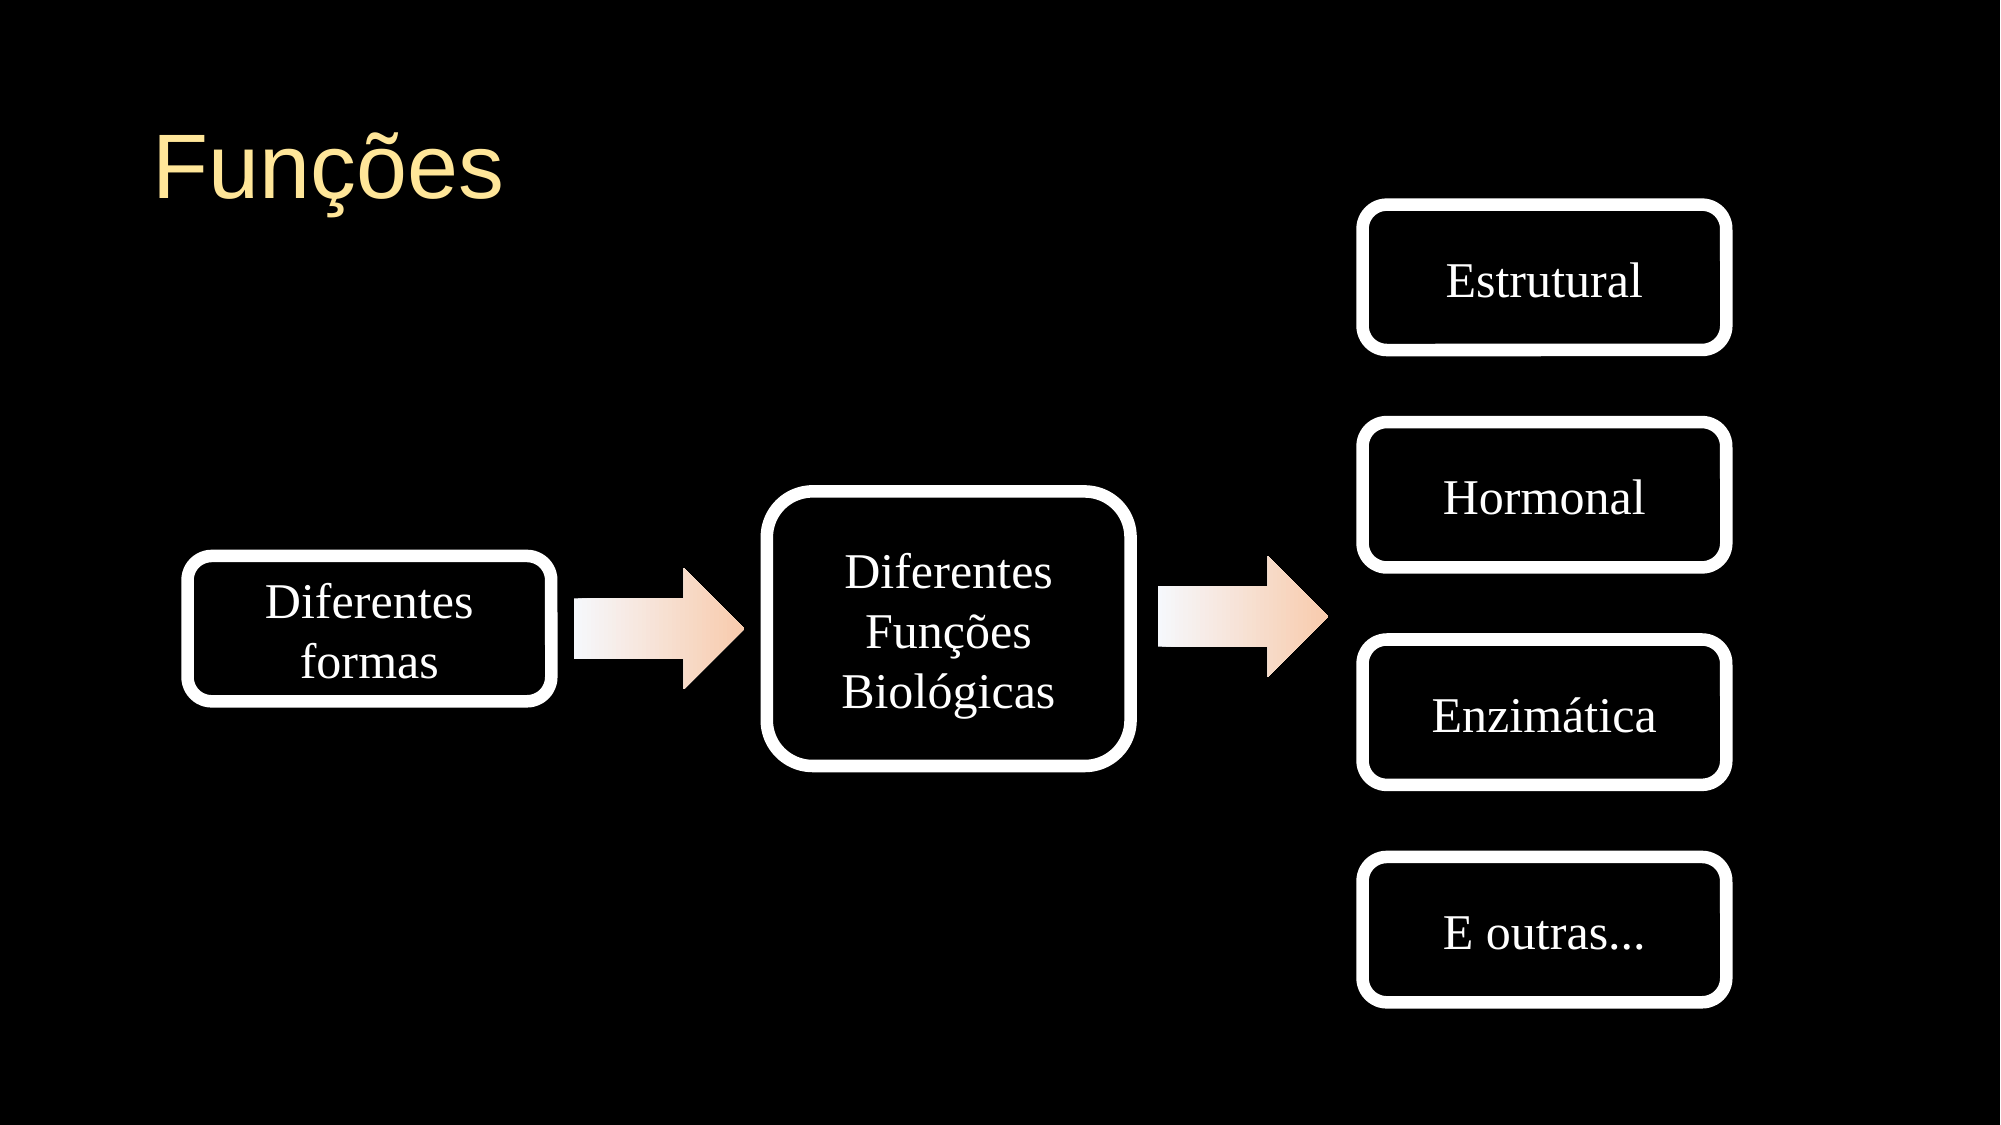

# Funções
Estrutural
Hormonal
Diferentes Funções
Biológicas
Diferentes formas

Enzimática
E outras...